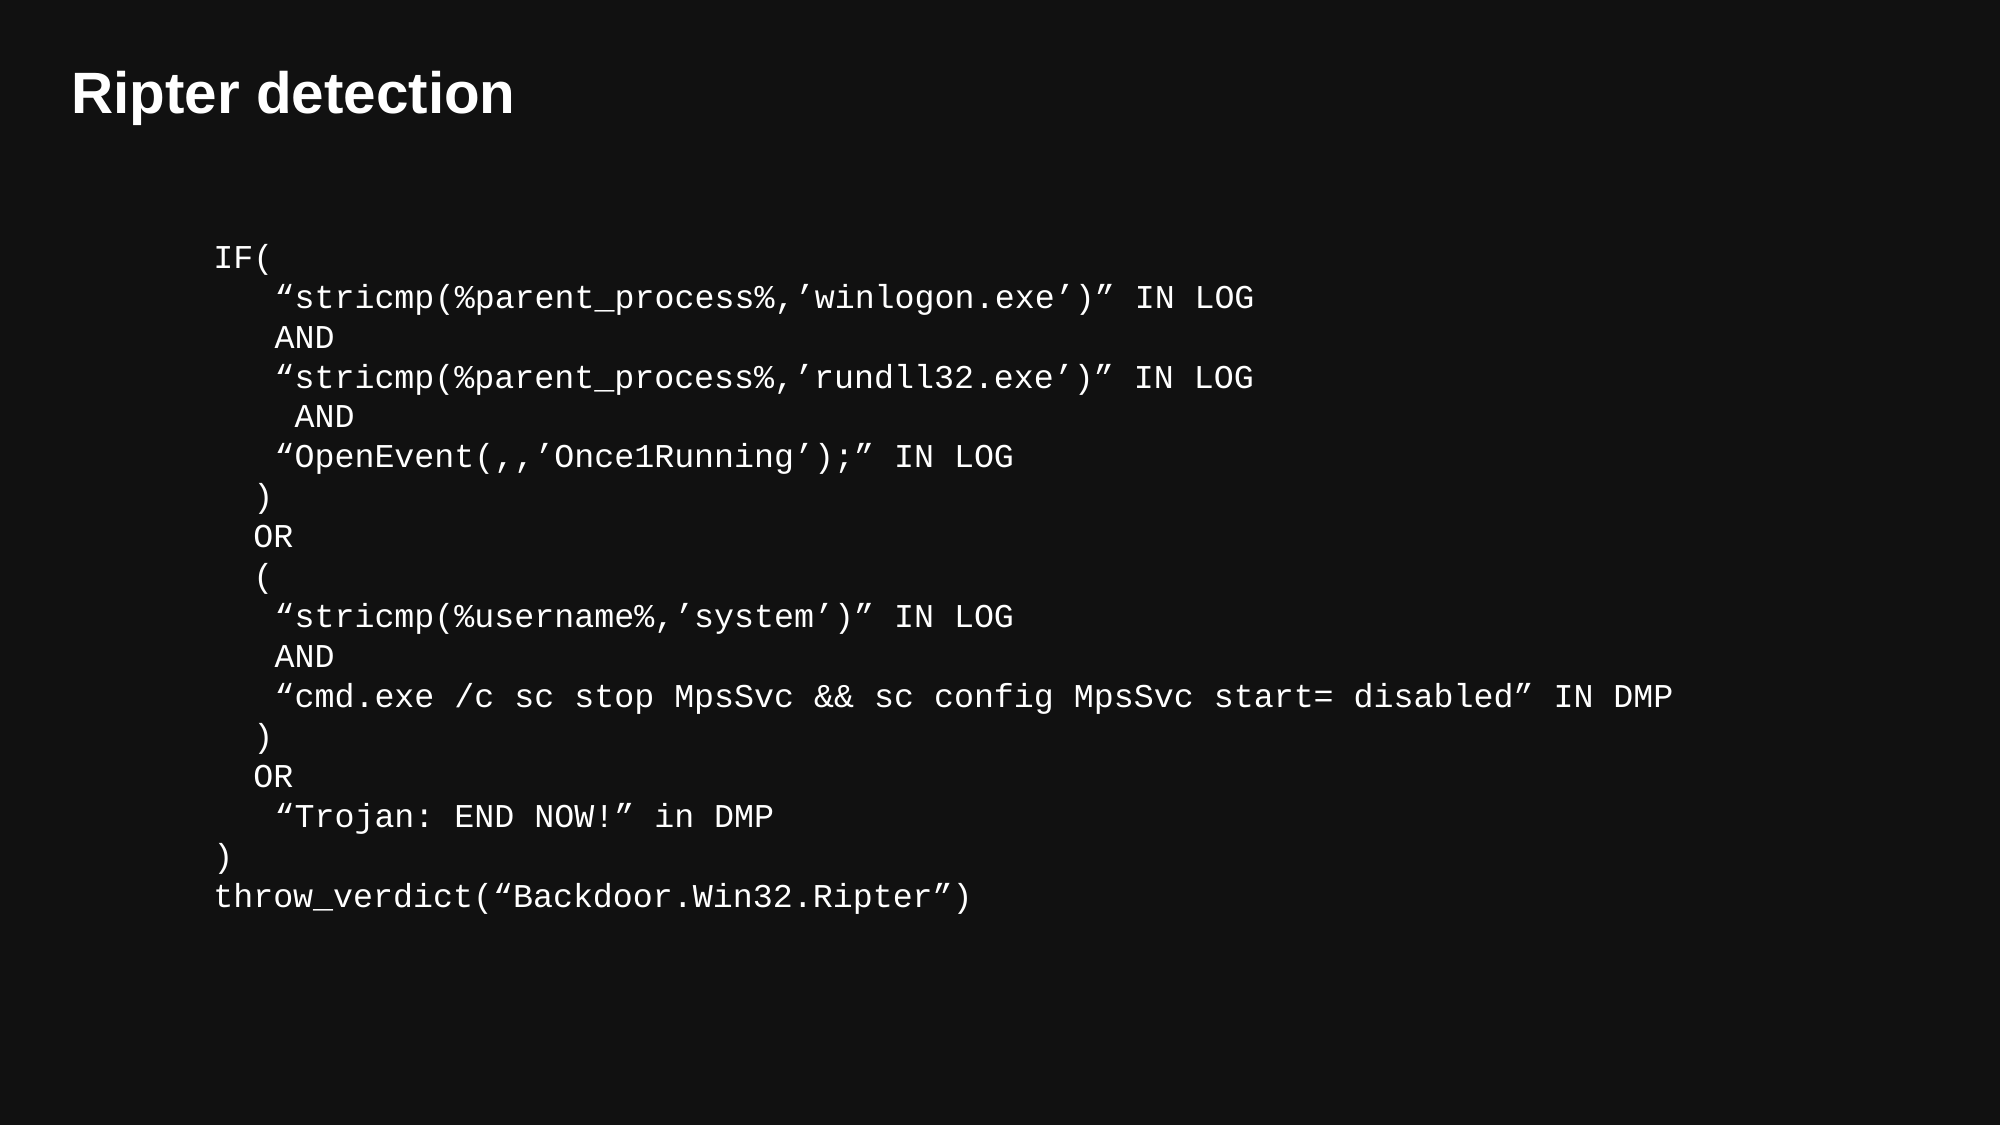

# Ripter detection
IF(
  	“stricmp(%parent_process%,’winlogon.exe’)” IN LOG
  	AND
  	“stricmp(%parent_process%,’rundll32.exe’)” IN LOG
 	 AND
  	“OpenEvent(,,’Once1Running’);” IN LOG
  )
  OR
  (
	“stricmp(%username%,’system’)” IN LOG
	AND
	“cmd.exe /c sc stop MpsSvc && sc config MpsSvc start= disabled” IN DMP
  )
  OR
	“Trojan: END NOW!” in DMP
)
throw_verdict(“Backdoor.Win32.Ripter”)
28